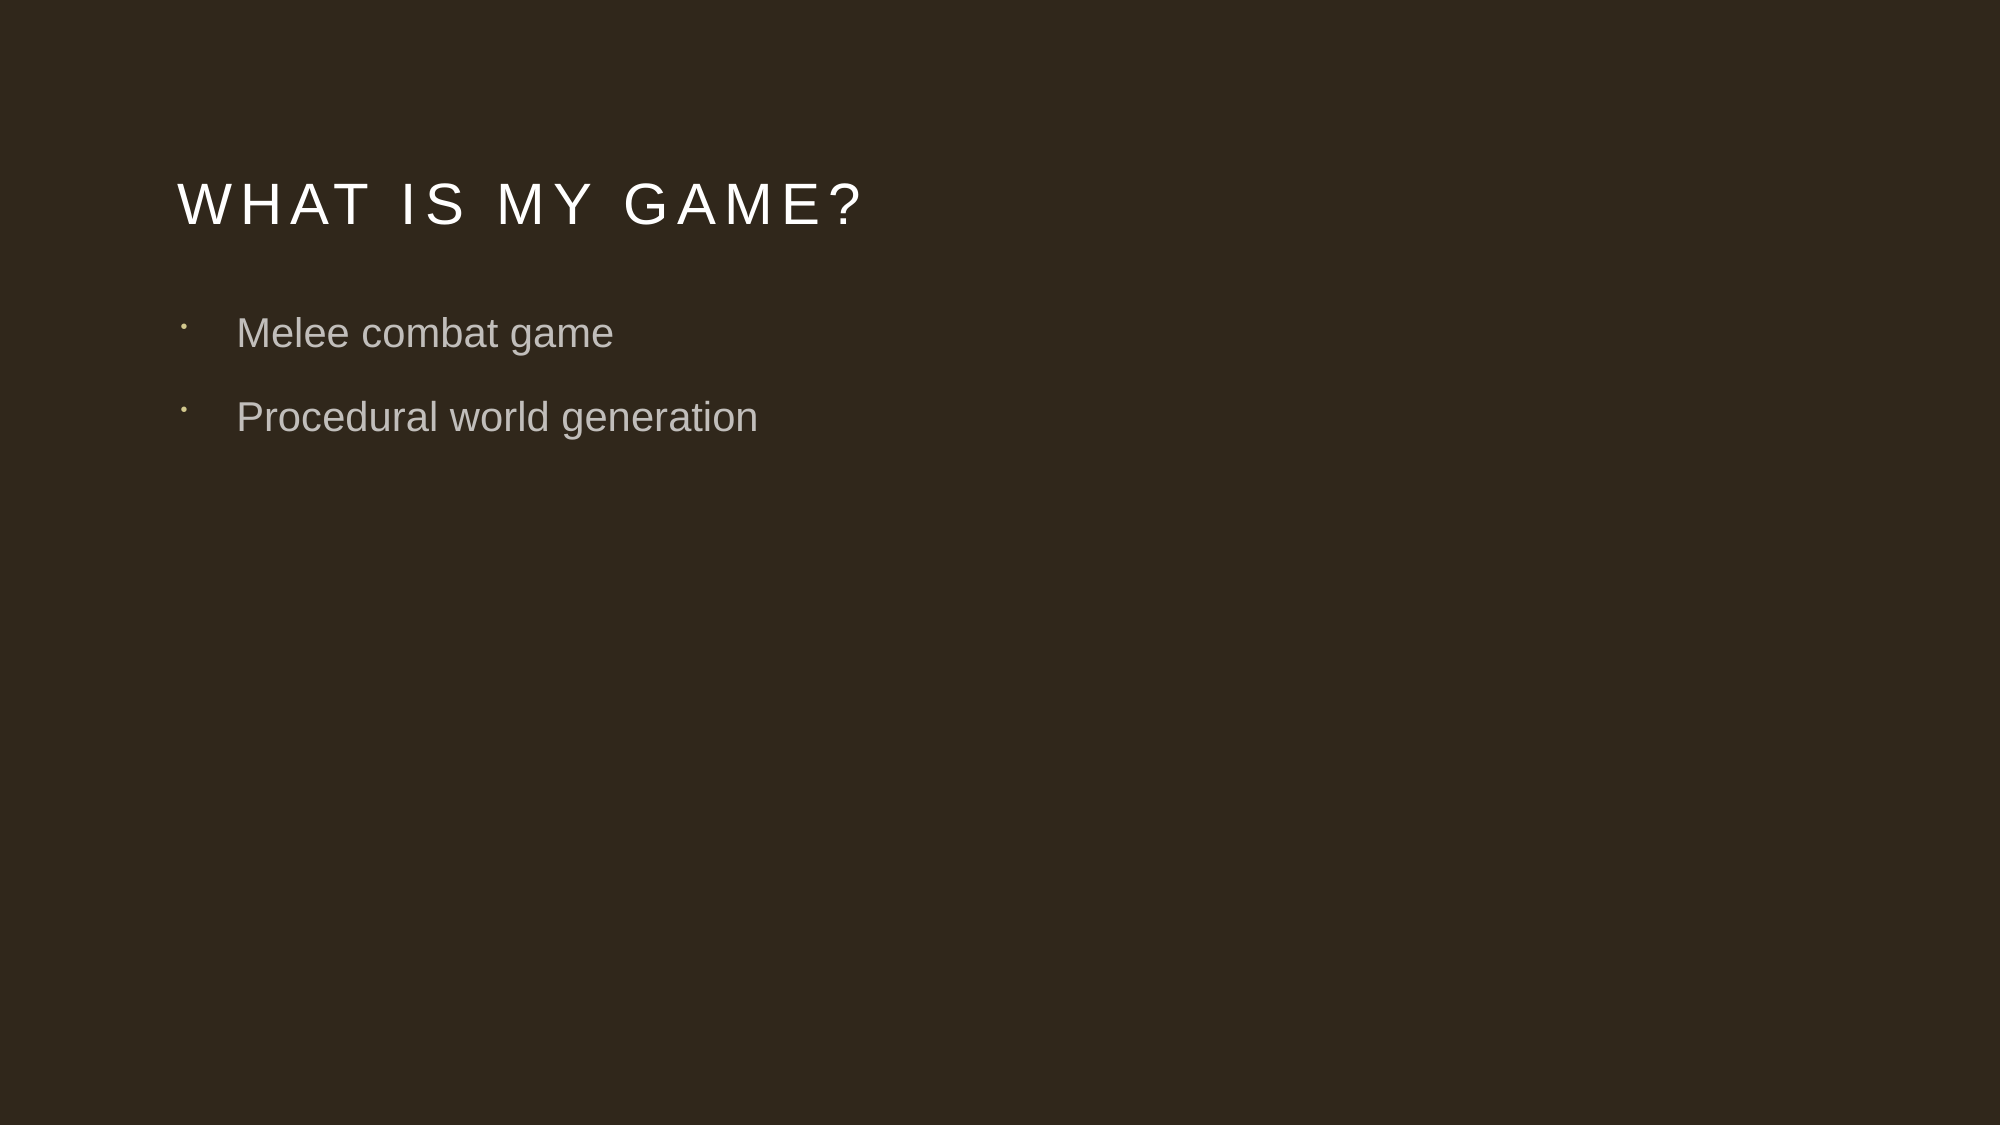

# What is my game?
Melee combat game
Procedural world generation